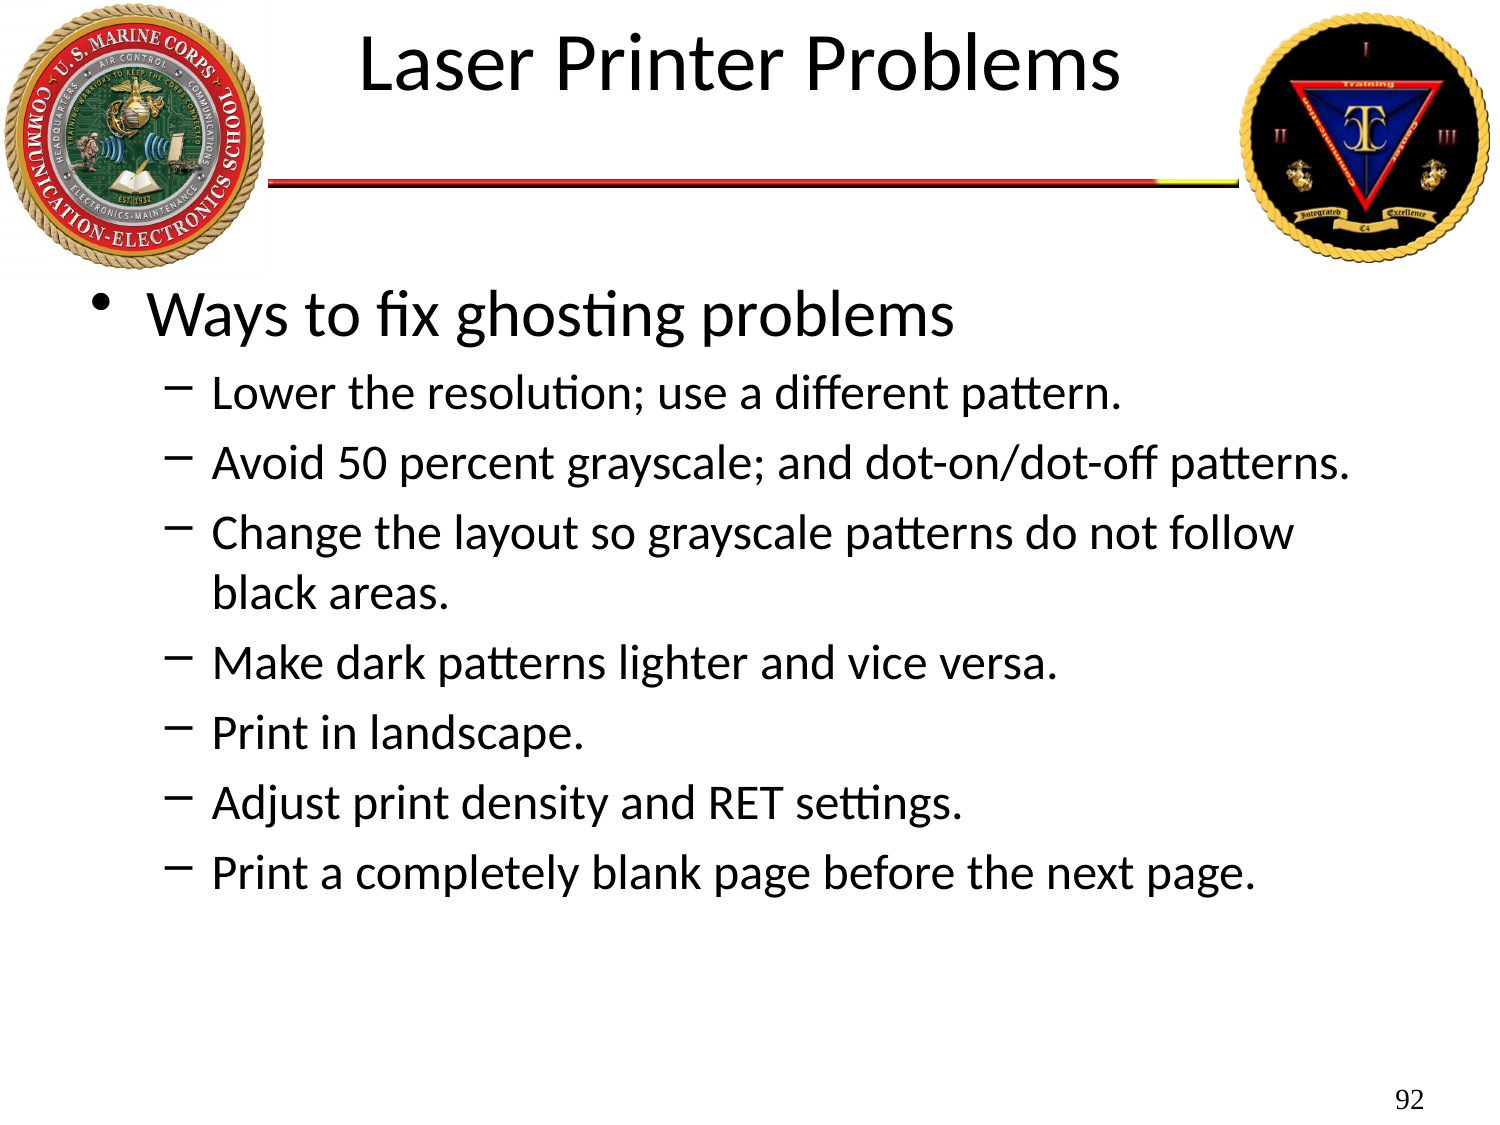

# Laser Printer Problems
Ways to fix ghosting problems
Lower the resolution; use a different pattern.
Avoid 50 percent grayscale; and dot-on/dot-off patterns.
Change the layout so grayscale patterns do not follow black areas.
Make dark patterns lighter and vice versa.
Print in landscape.
Adjust print density and RET settings.
Print a completely blank page before the next page.